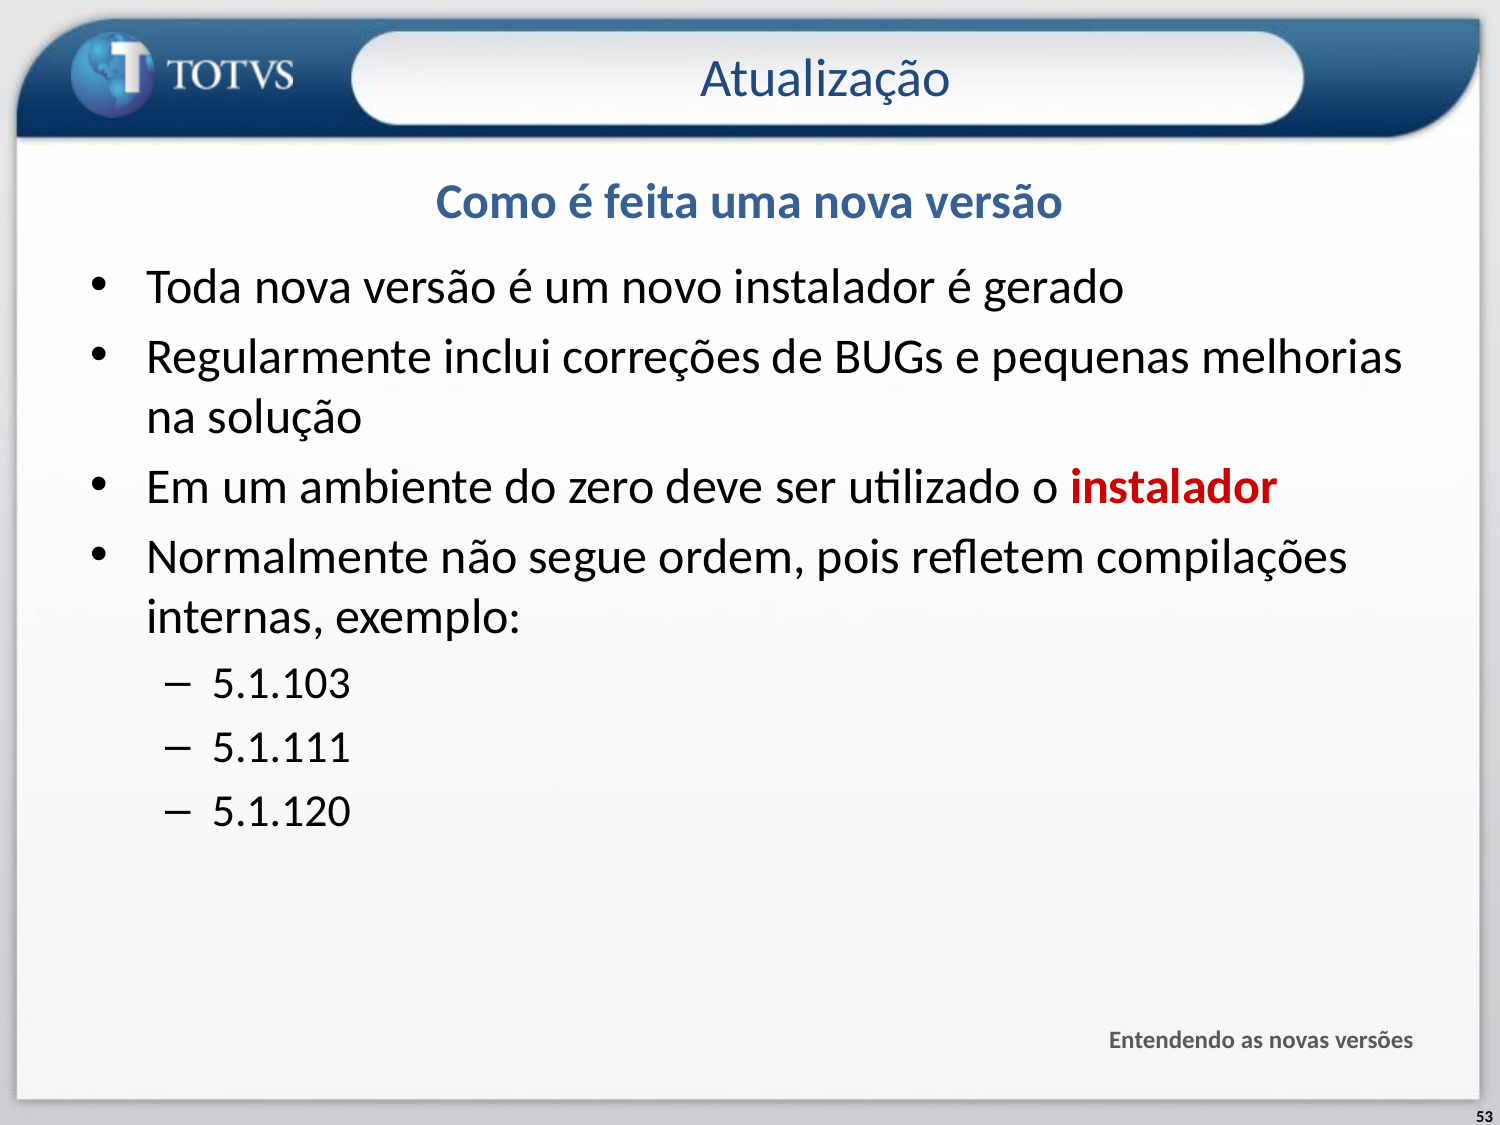

Atualização
# Como é feita uma nova versão
Toda nova versão é um novo instalador é gerado
Regularmente inclui correções de BUGs e pequenas melhorias na solução
Em um ambiente do zero deve ser utilizado o instalador
Normalmente não segue ordem, pois refletem compilações internas, exemplo:
5.1.103
5.1.111
5.1.120
Entendendo as novas versões
53